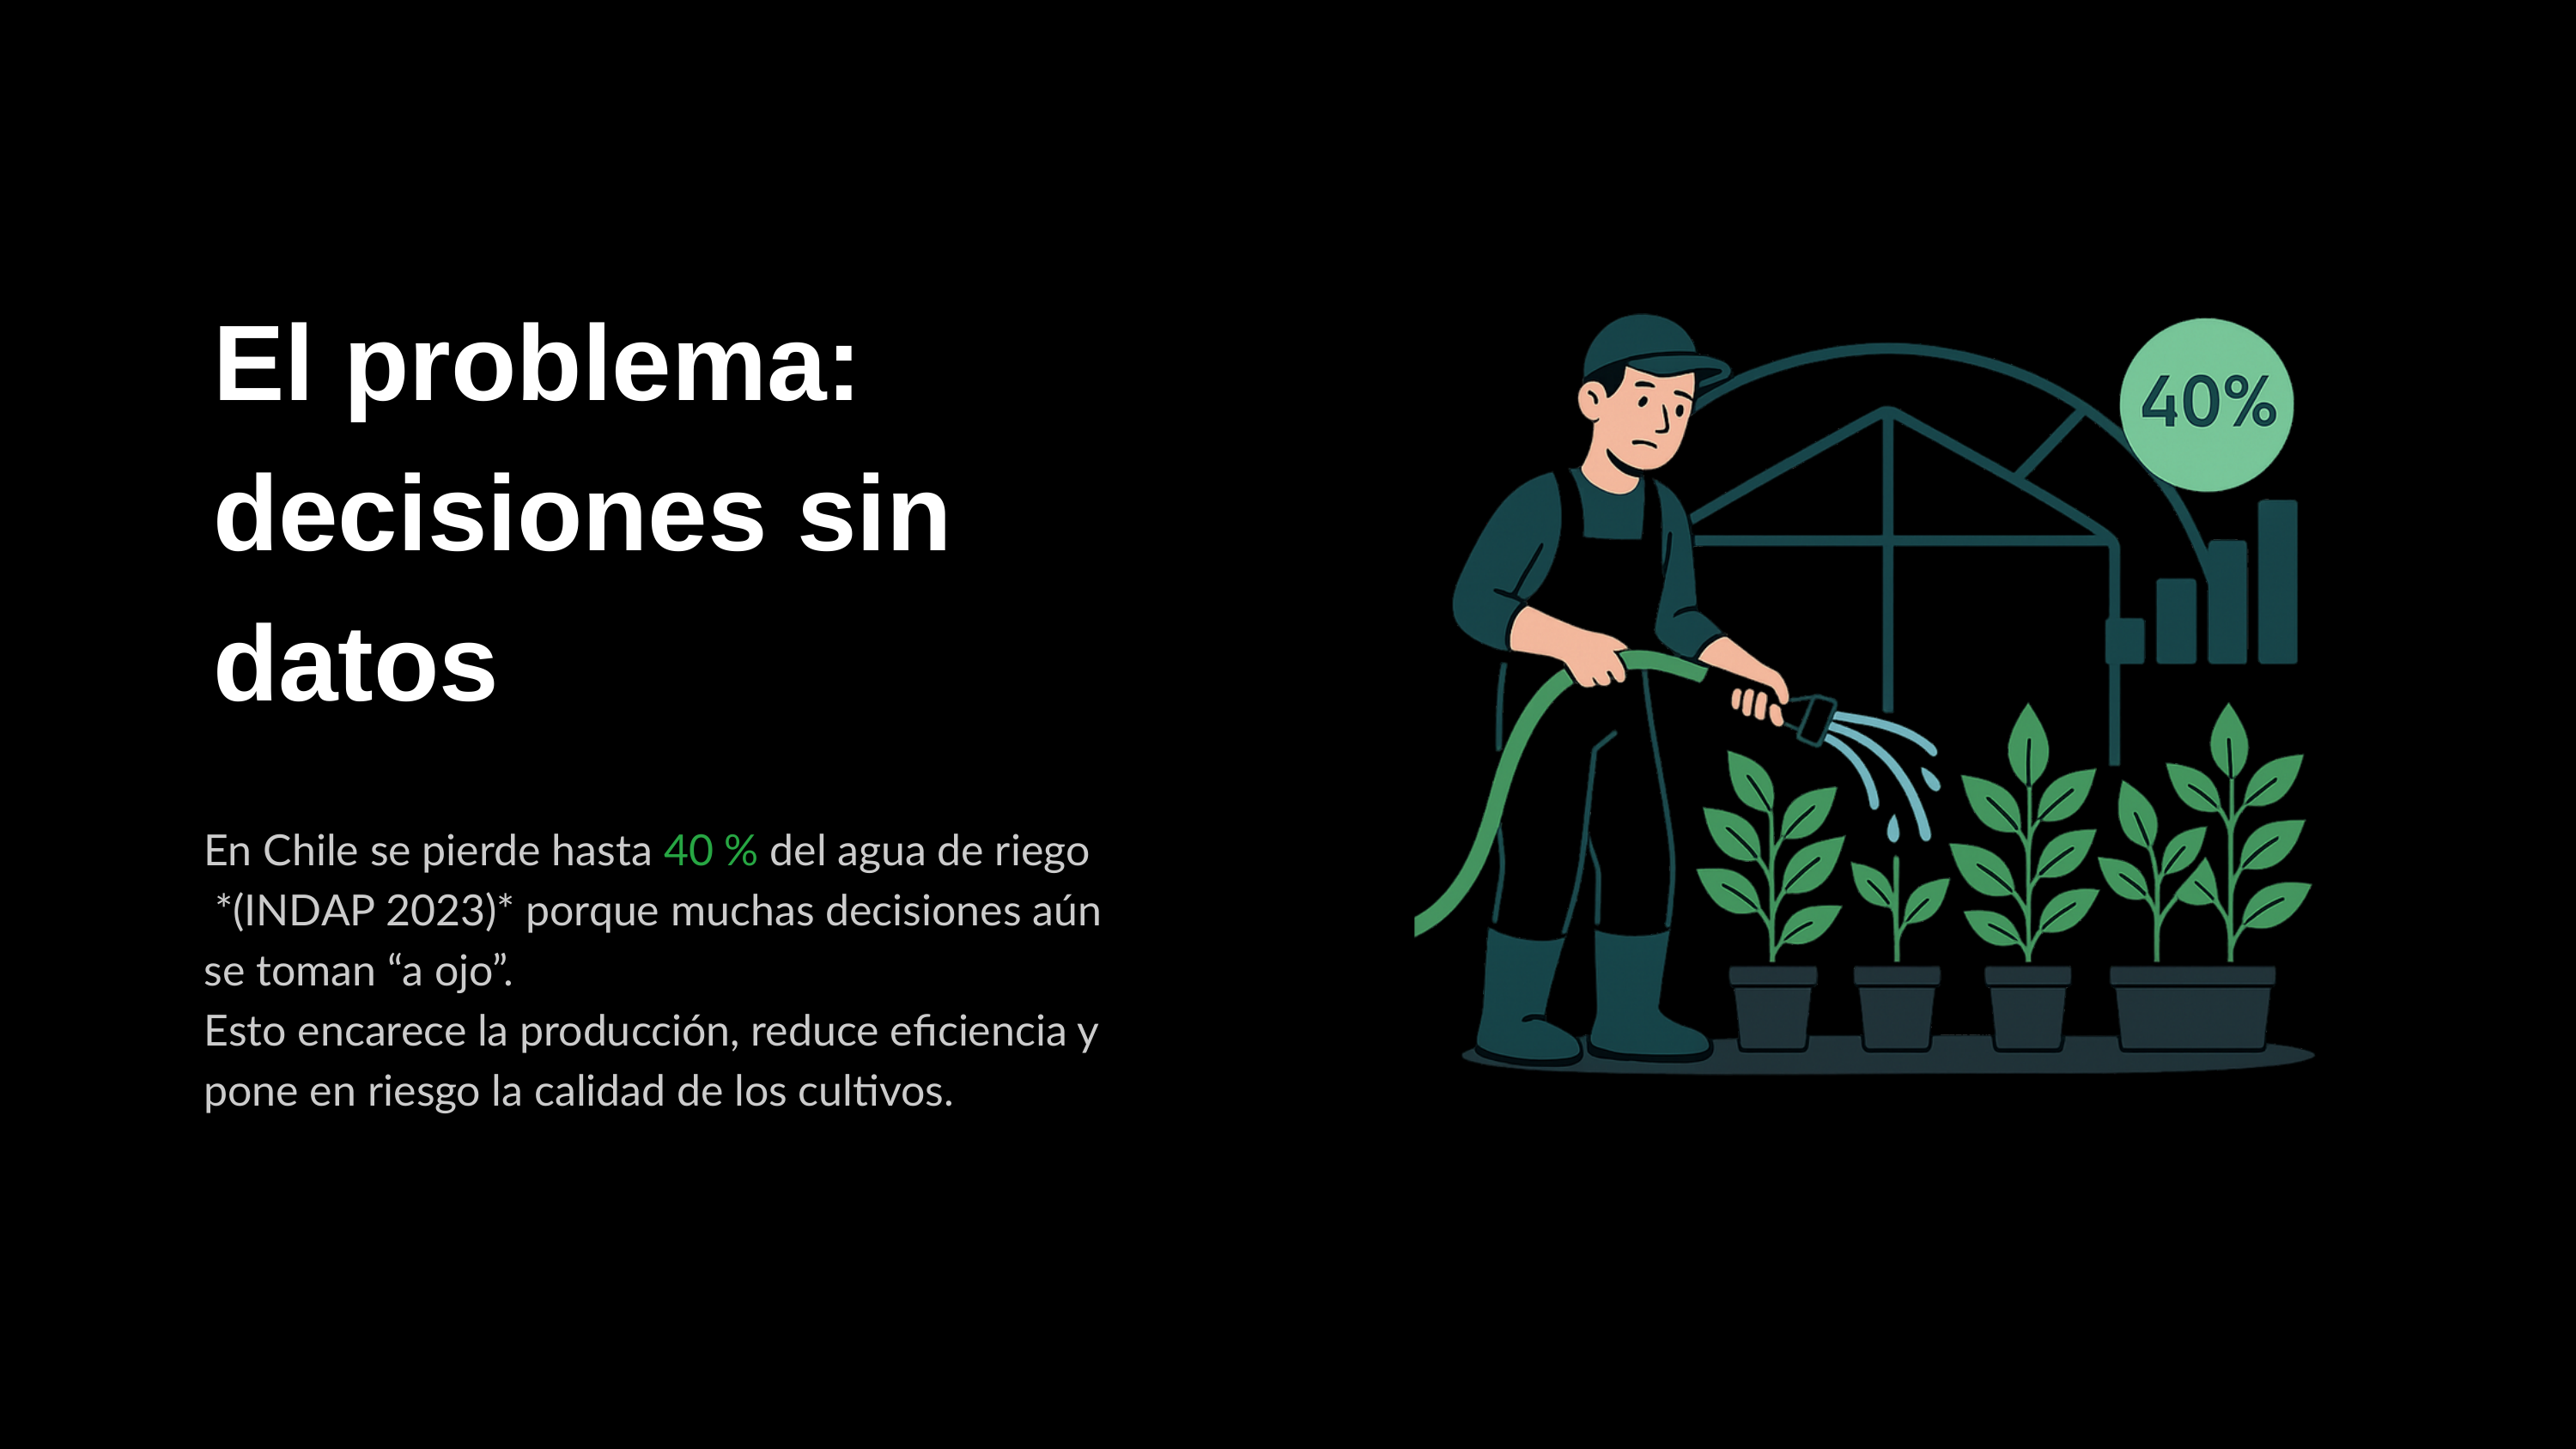

El problema: decisiones sin datos
En Chile se pierde hasta 40 % del agua de riego
 *(INDAP 2023)* porque muchas decisiones aún se toman “a ojo”.
Esto encarece la producción, reduce eficiencia y pone en riesgo la calidad de los cultivos.